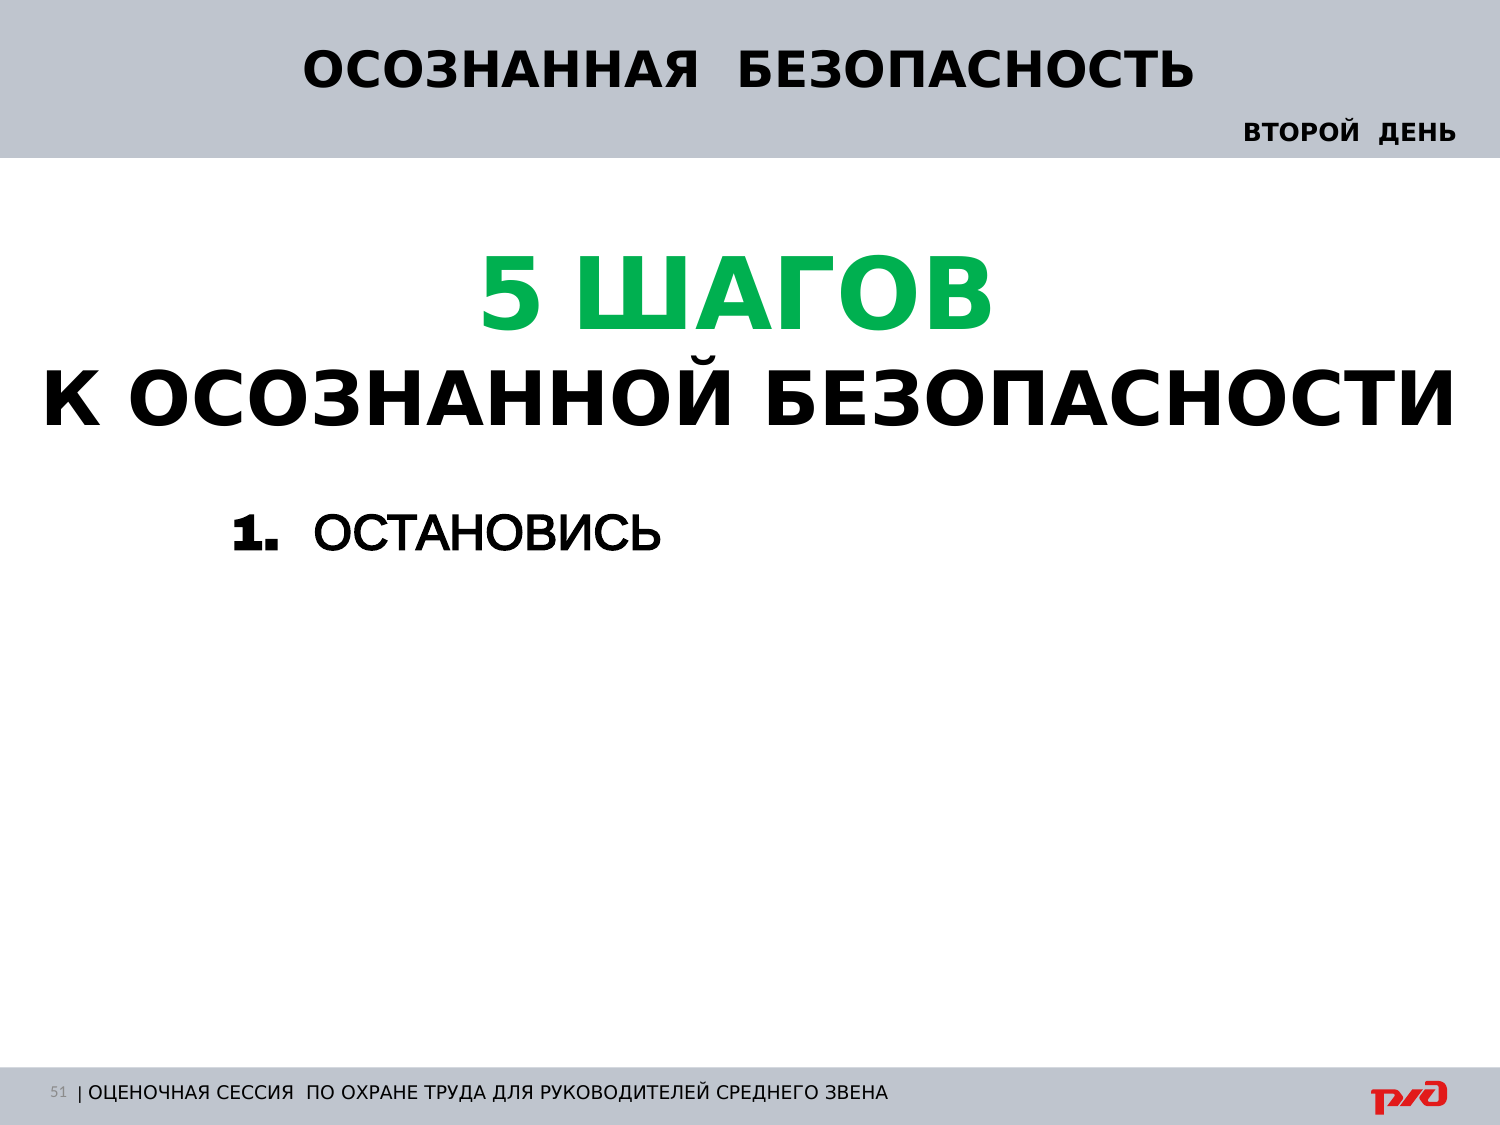

ОСОЗНАННАЯ  БЕЗОПАСНОСТЬ
# ВТОРОЙ  ДЕНЬ
5 ШАГОВ
К ОСОЗНАННОЙ БЕЗОПАСНОСТИ
1.  ОСТАНОВИСЬ

51